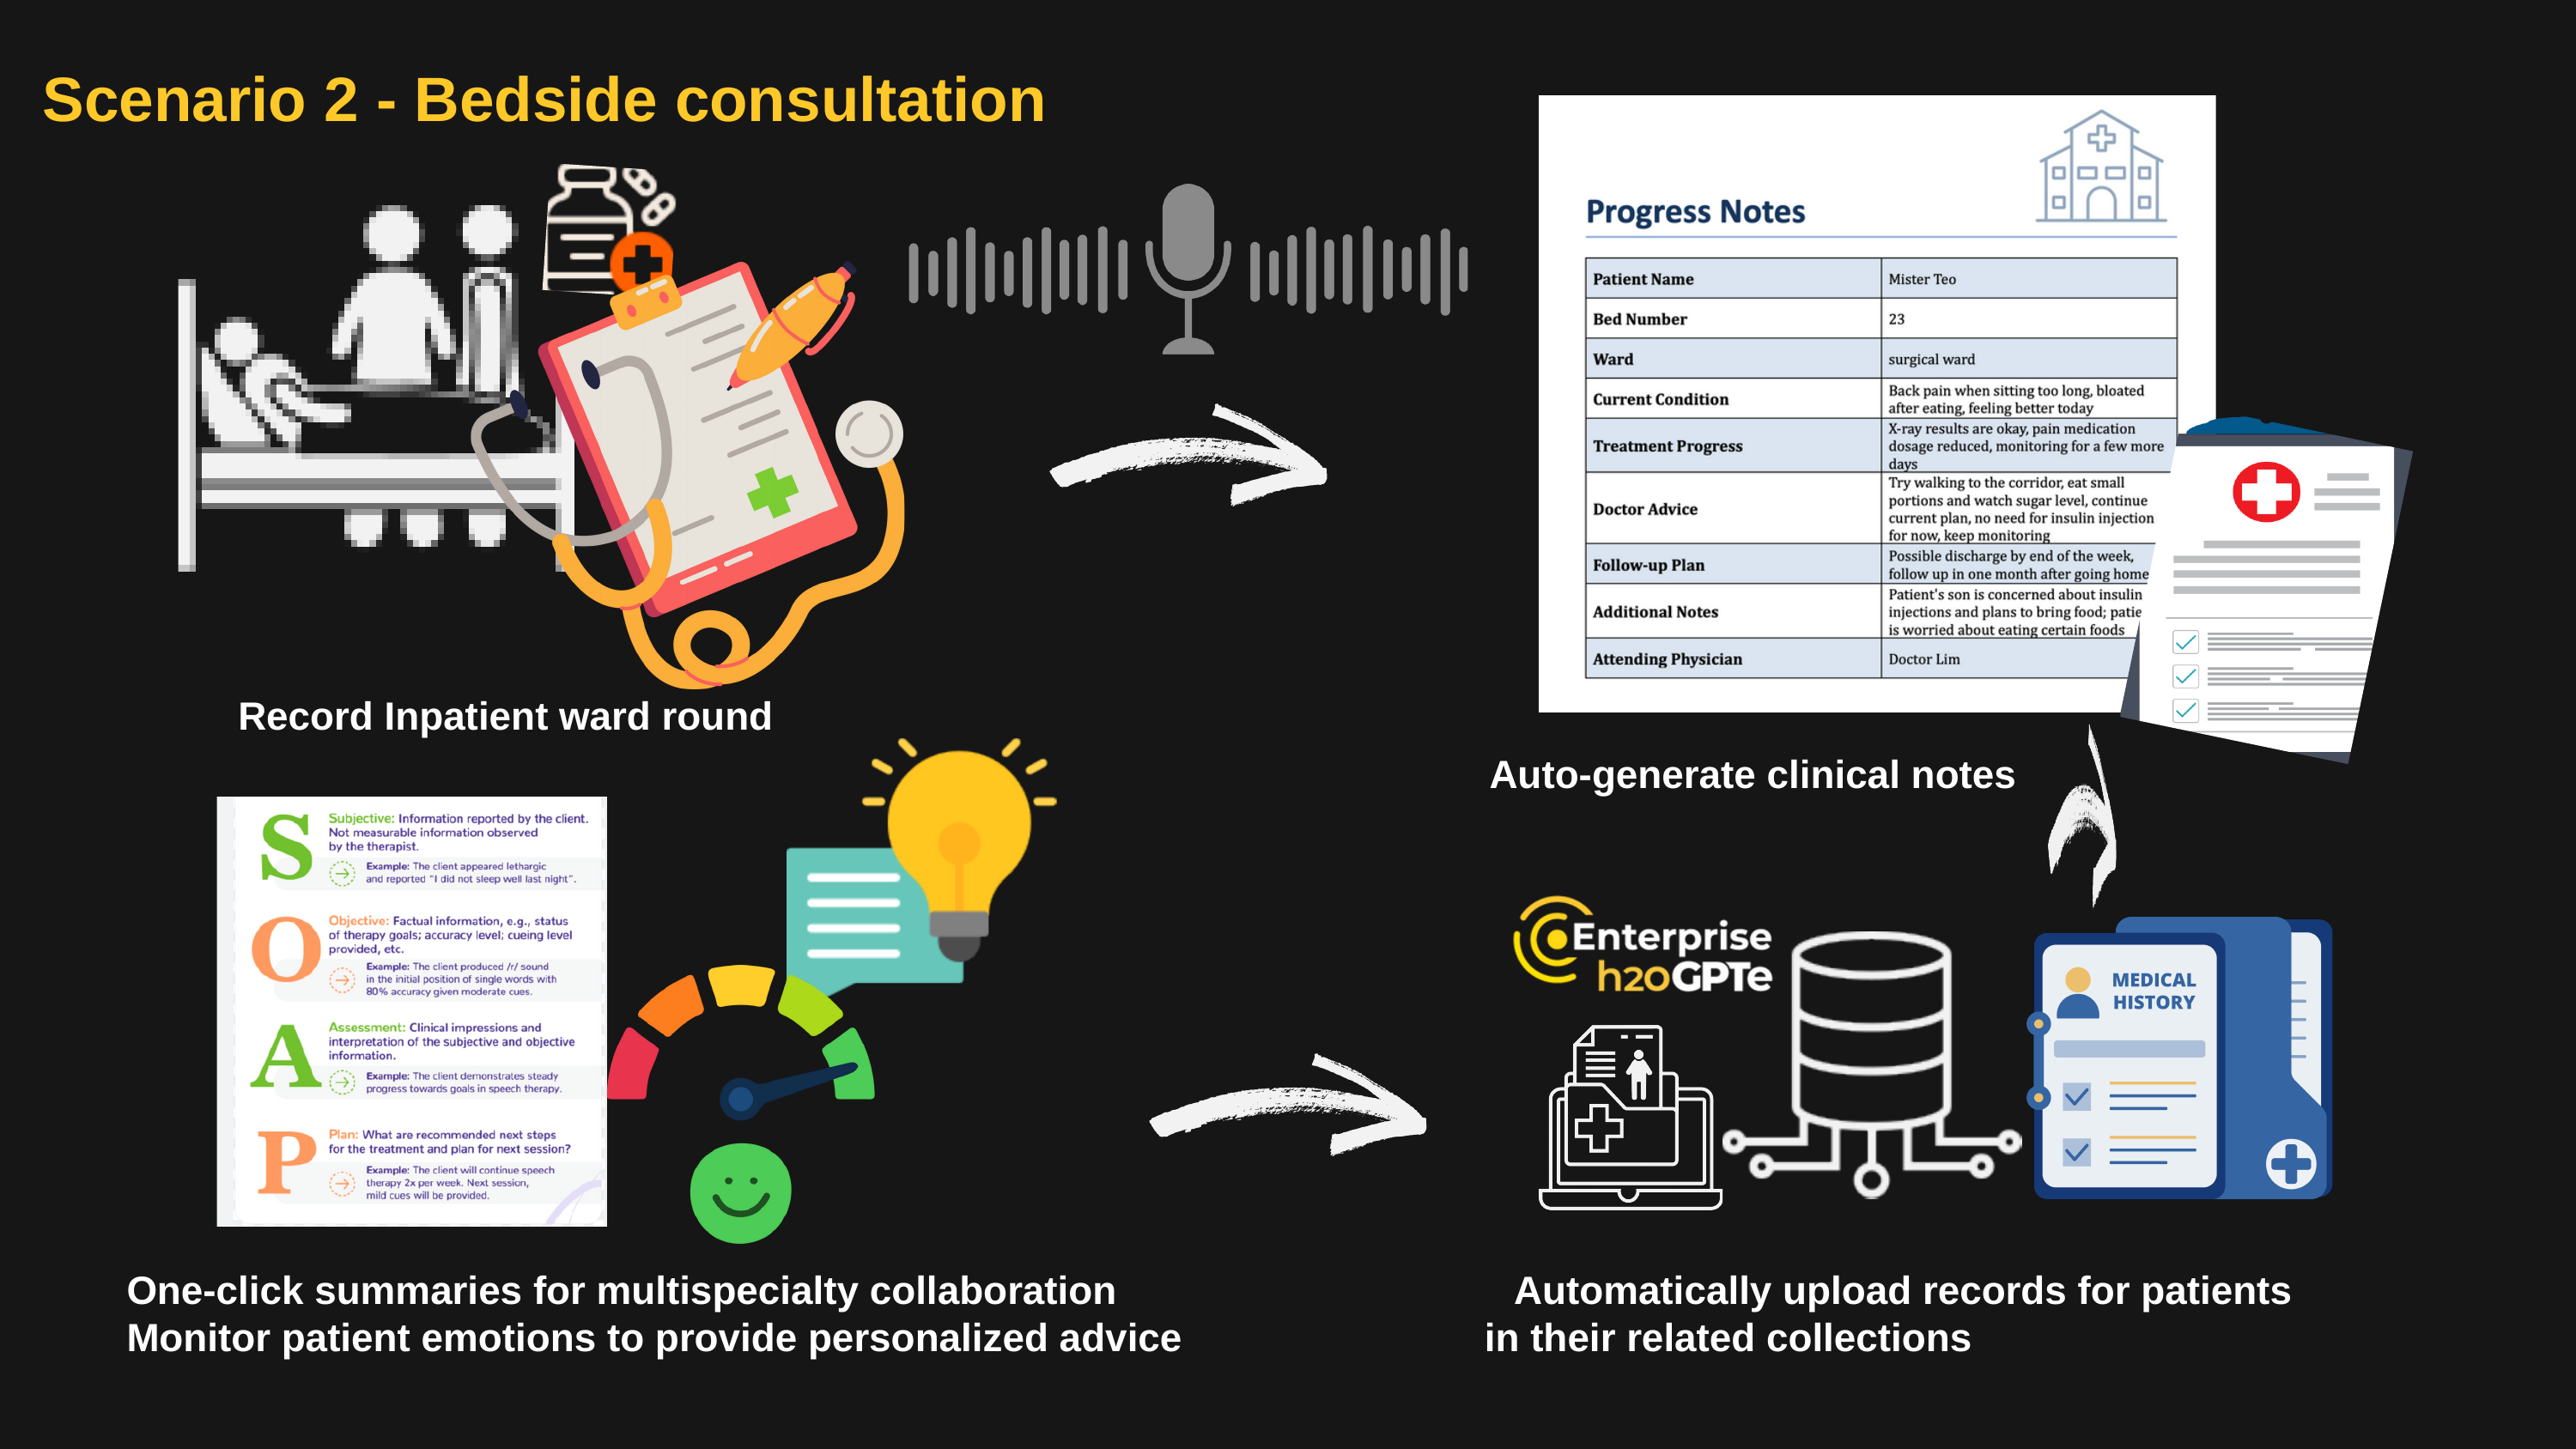

Scenario 2 - Bedside consultation

Record Inpatient ward round

Auto-generate clinical notes

One-click summaries for multispecialty collaboration
Monitor patient emotions to provide personalized advice
Automatically upload records for patients
 in their related collections